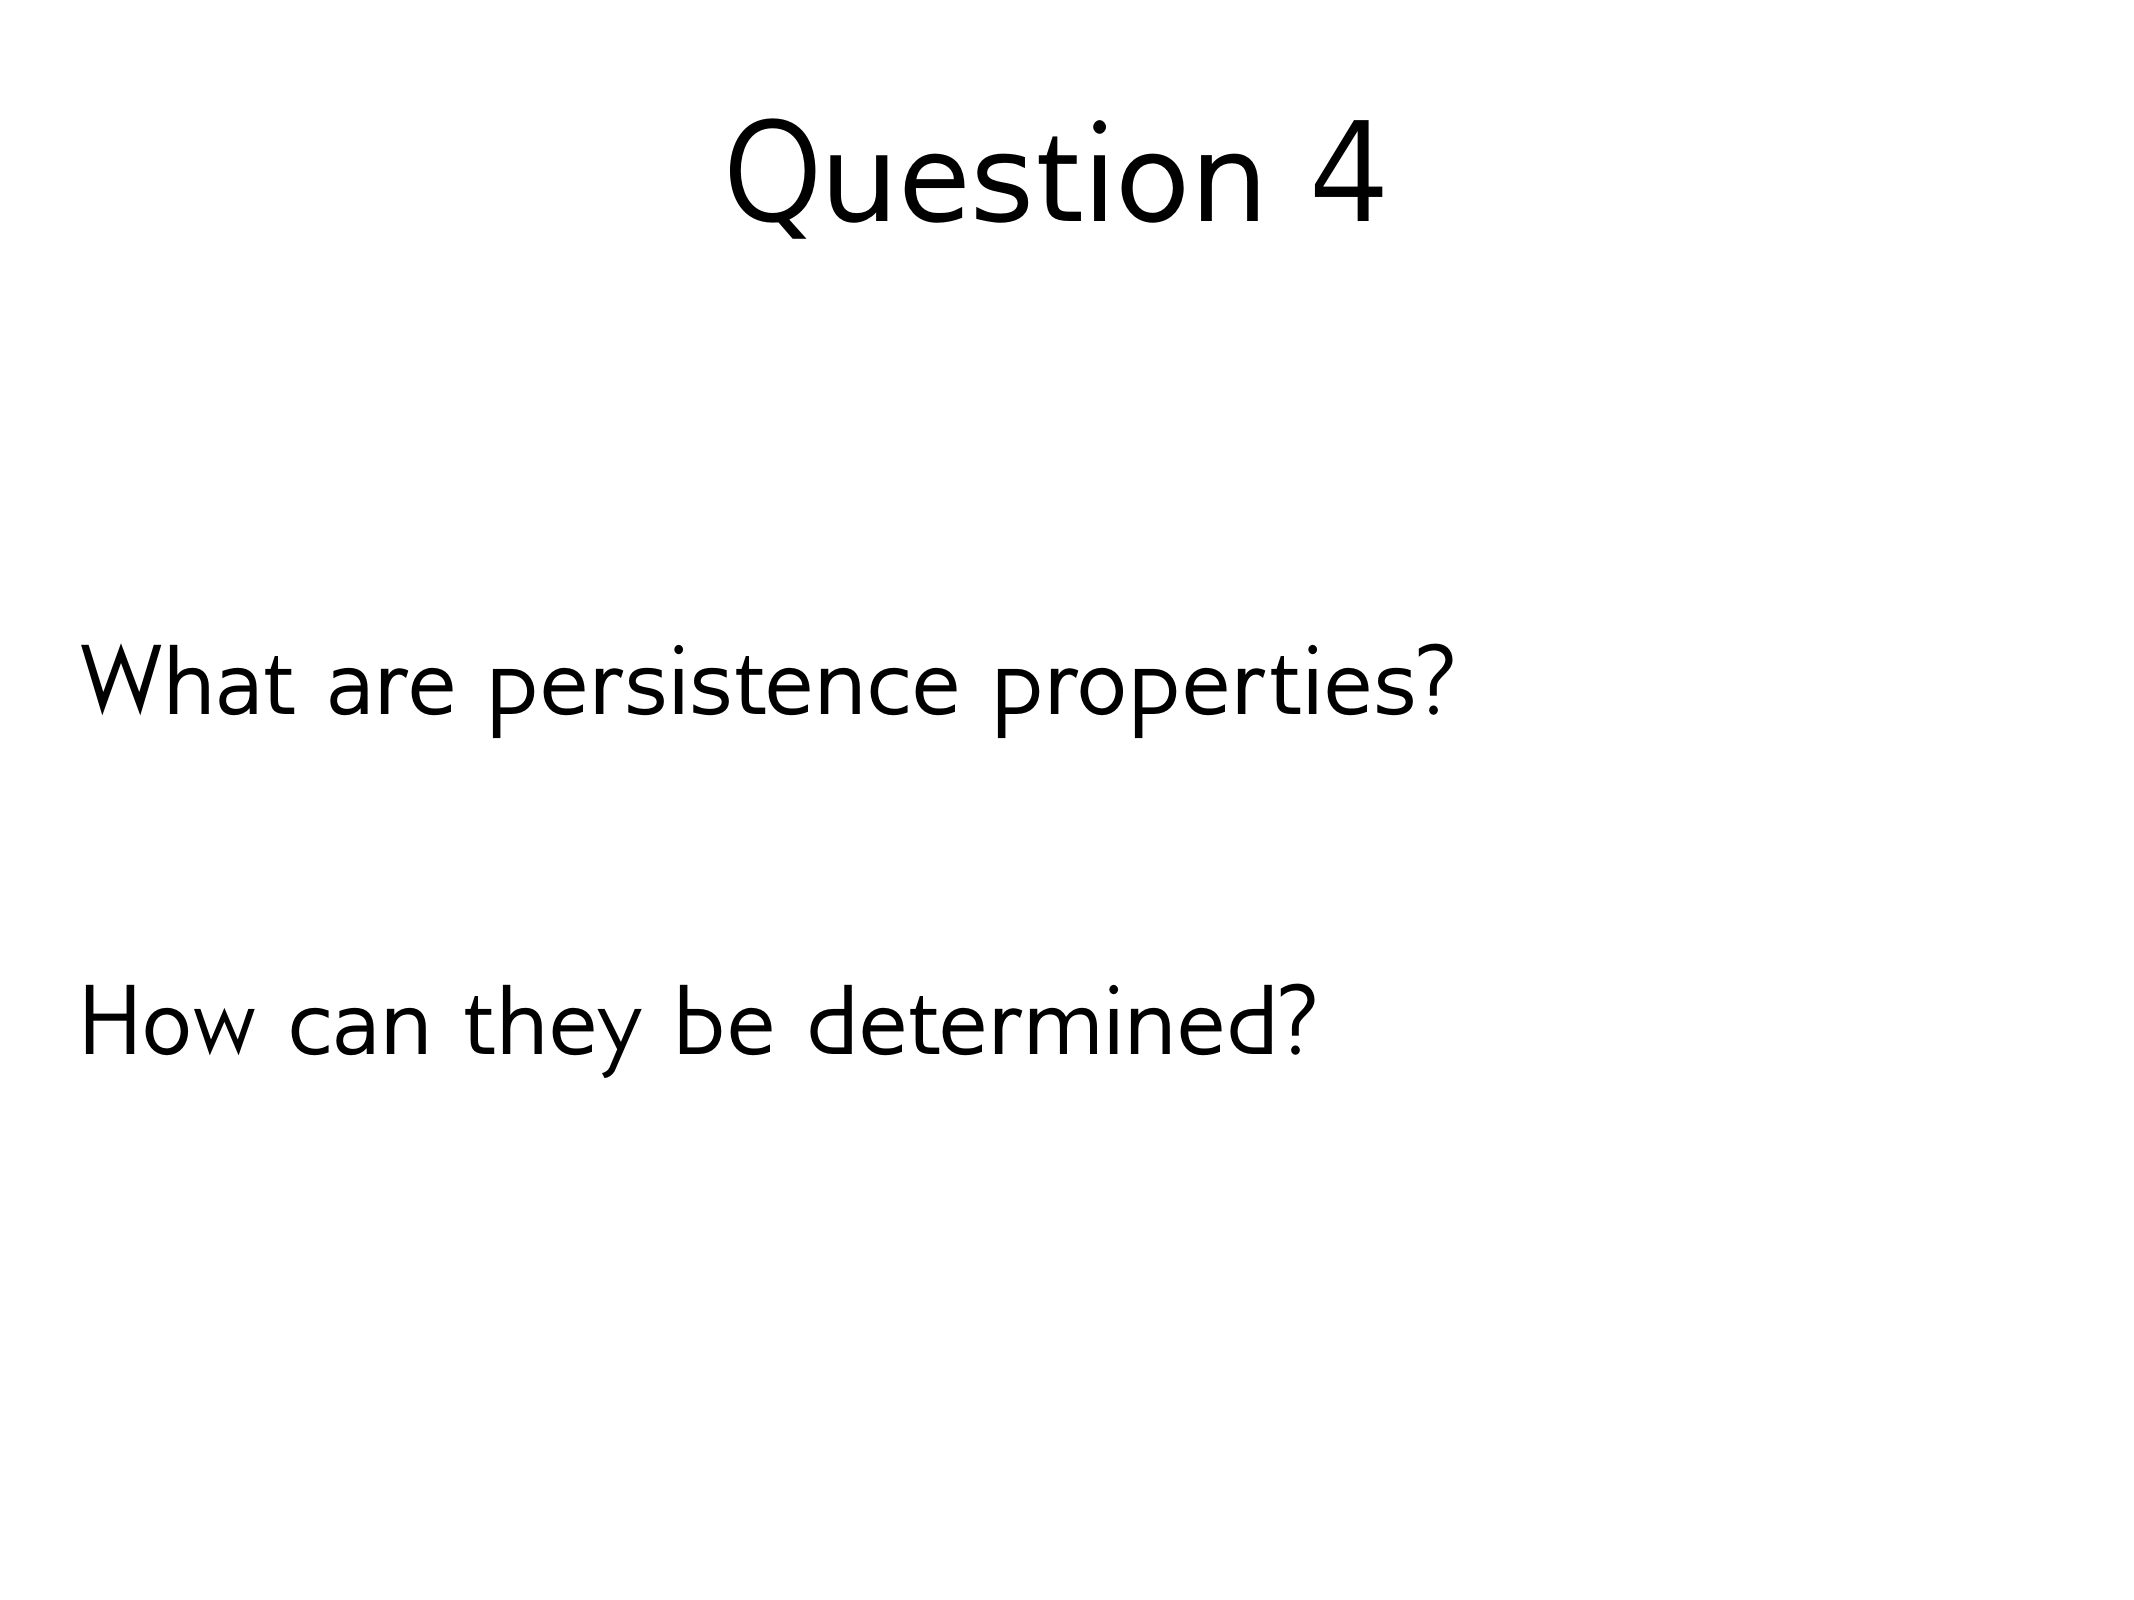

# Question 4
What are persistence properties?

How can they be determined?